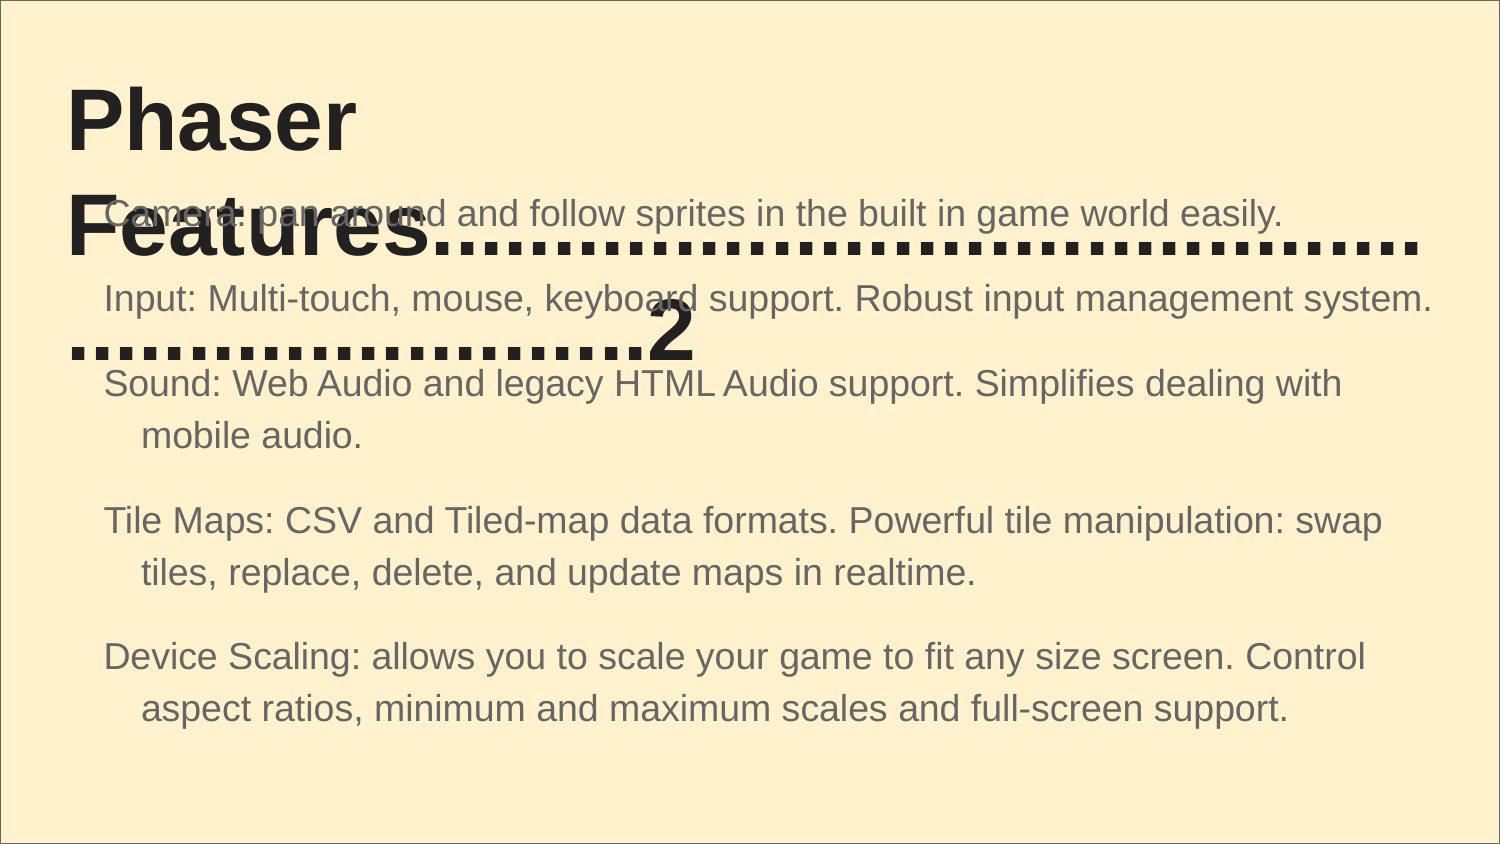

# Phaser Features.................................................................2
Camera: pan around and follow sprites in the built in game world easily.
Input: Multi-touch, mouse, keyboard support. Robust input management system.
Sound: Web Audio and legacy HTML Audio support. Simplifies dealing with mobile audio.
Tile Maps: CSV and Tiled-map data formats. Powerful tile manipulation: swap tiles, replace, delete, and update maps in realtime.
Device Scaling: allows you to scale your game to fit any size screen. Control aspect ratios, minimum and maximum scales and full-screen support.